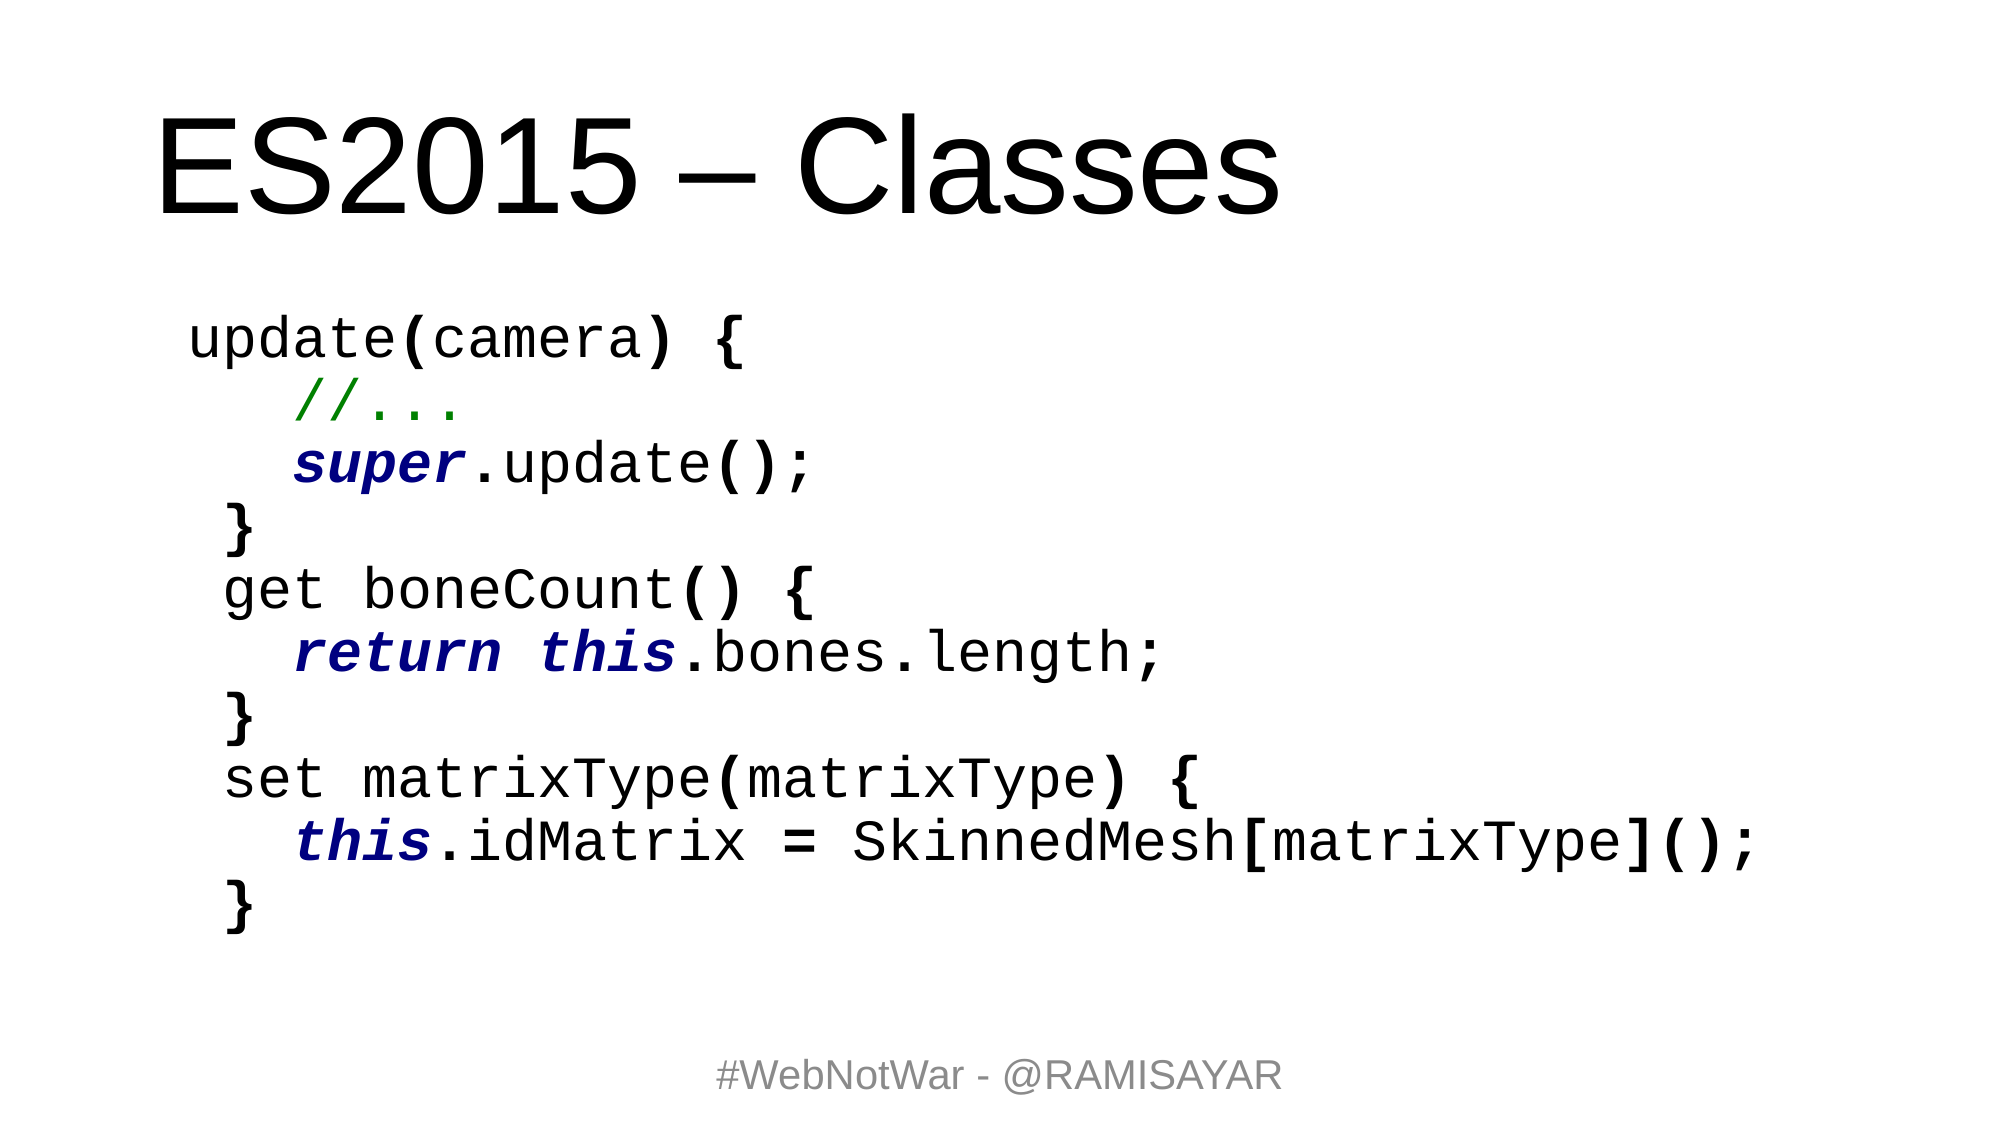

# ES2015 – Classes
 update(camera) {
    //...
    super.update();
  }
  get boneCount() {
    return this.bones.length;
  }
  set matrixType(matrixType) {
    this.idMatrix = SkinnedMesh[matrixType]();
  }
#WebNotWar - @RAMISAYAR